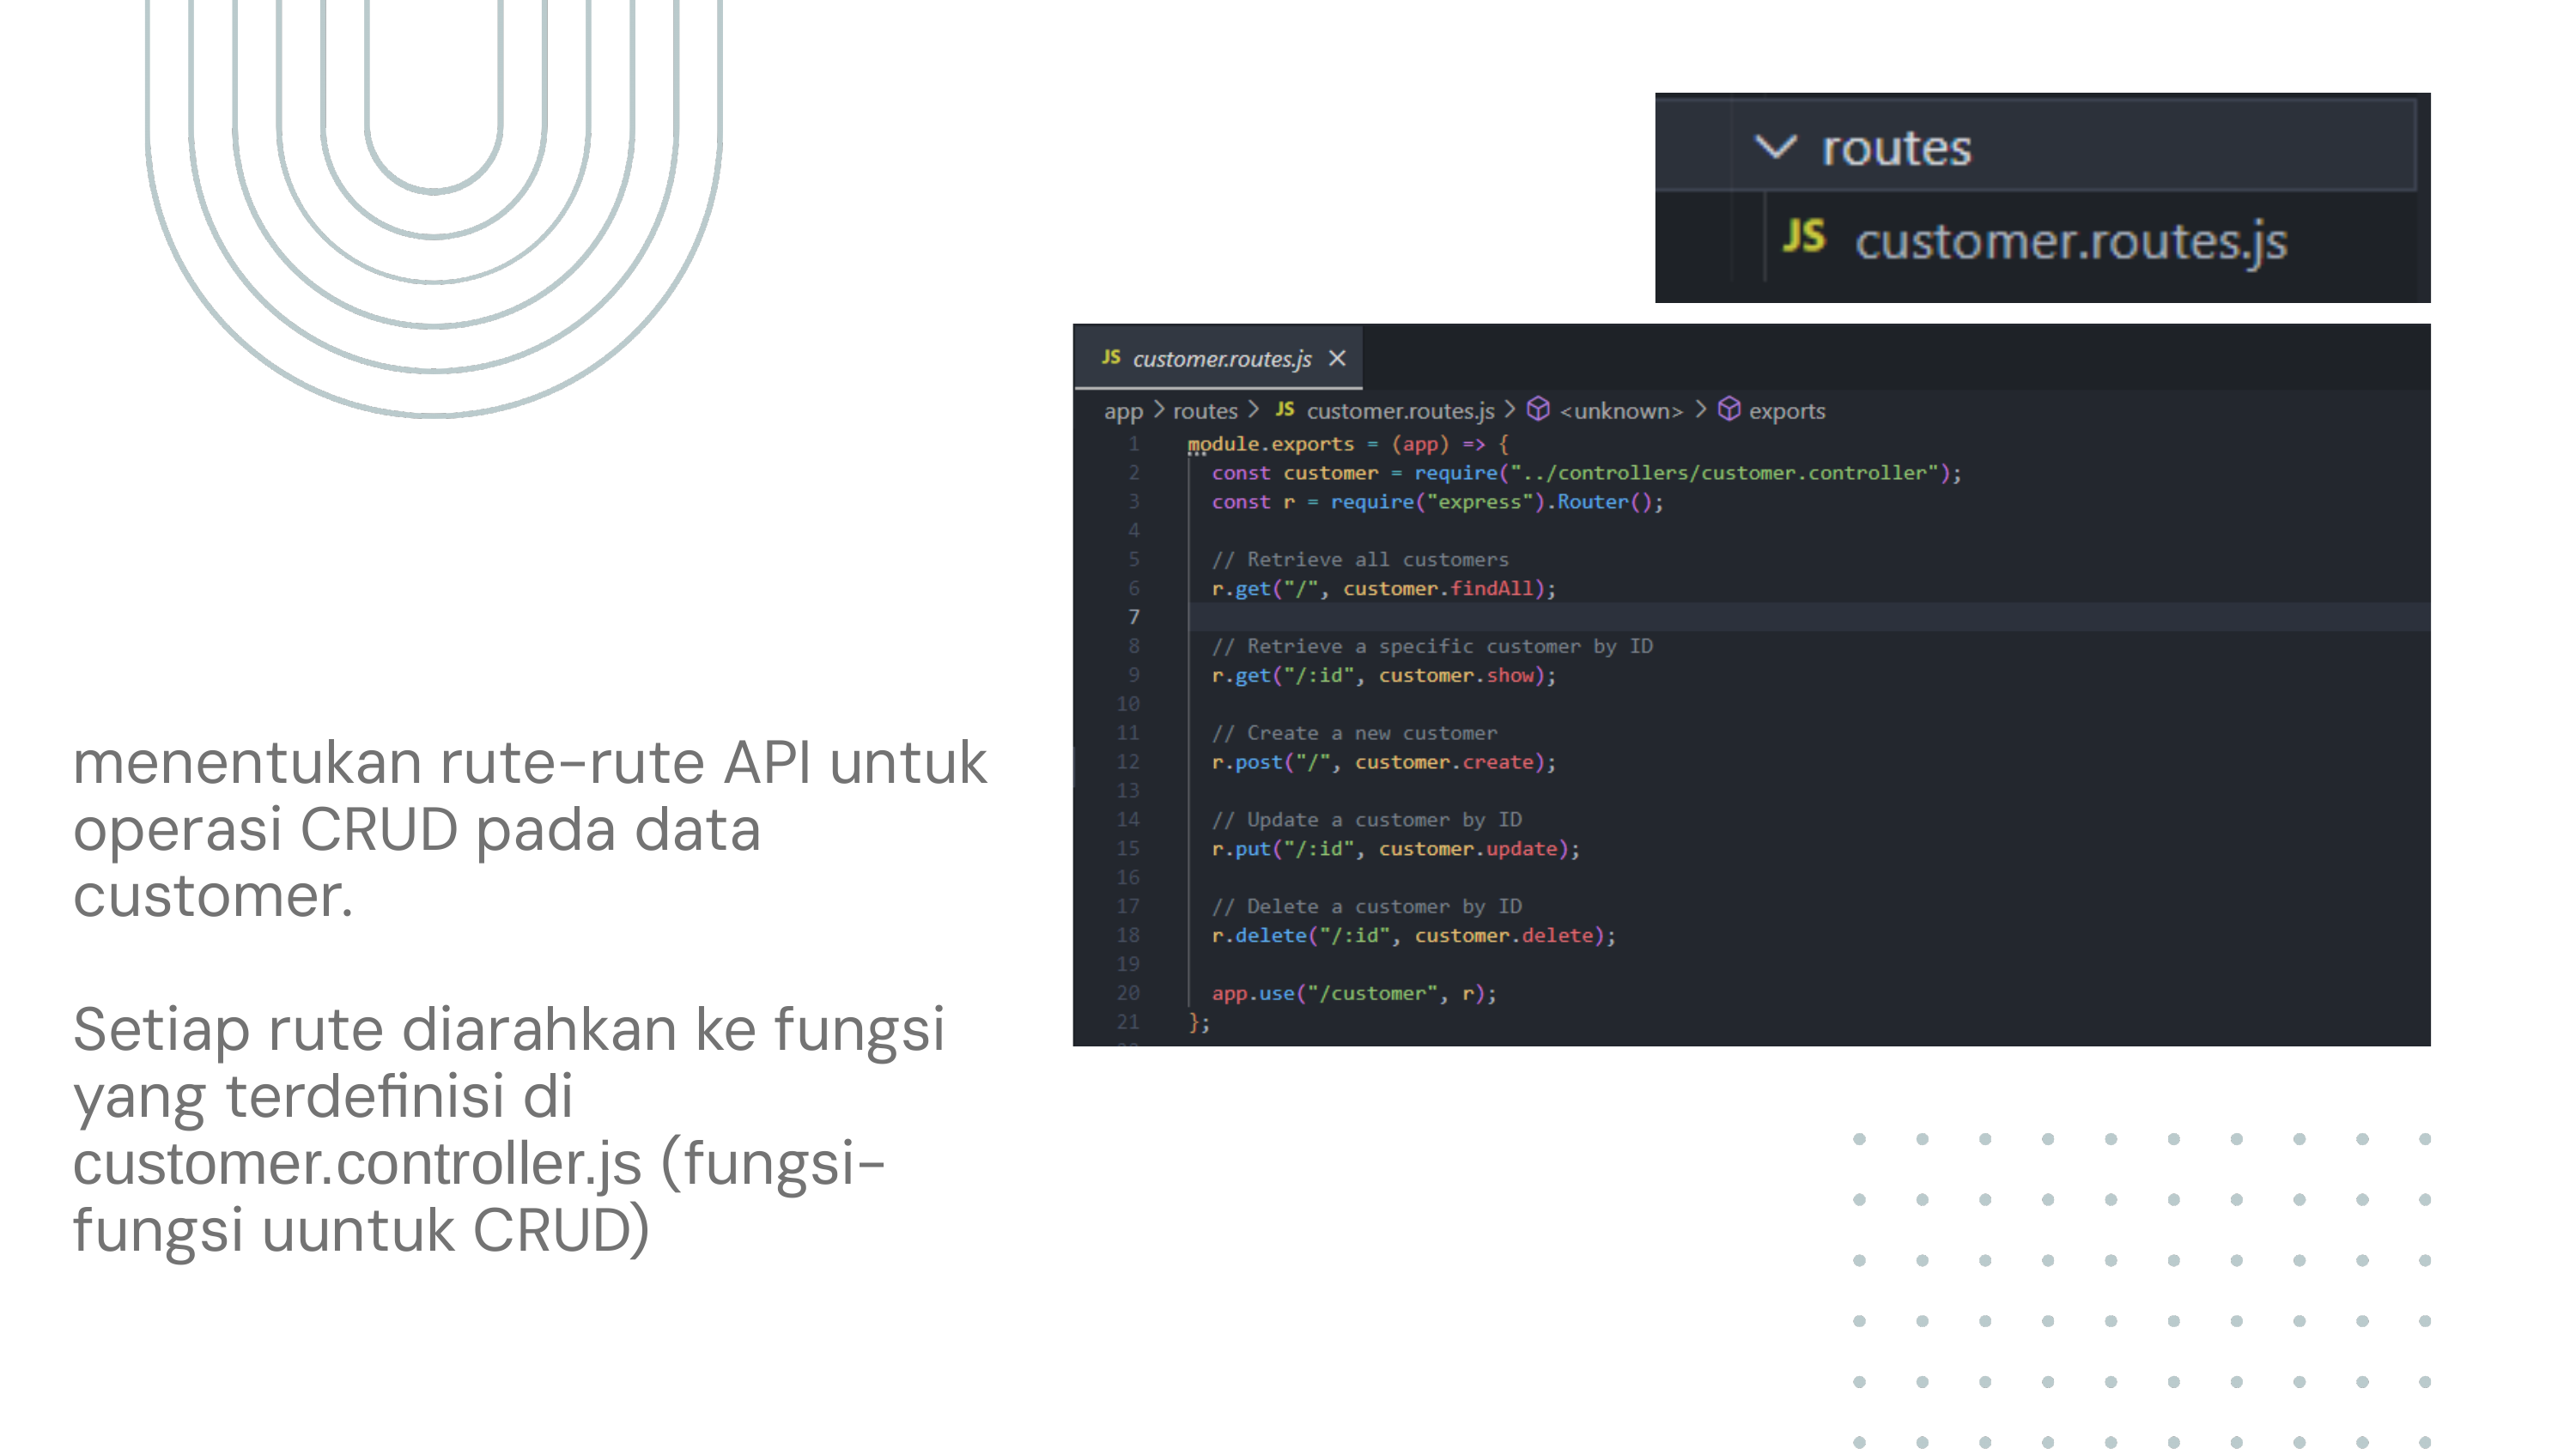

databse.j

menentukan rute-rute API untuk operasi CRUD pada data customer.

Setiap rute diarahkan ke fungsi yang terdefinisi di customer.controller.js (fungsi-fungsi uuntuk CRUD)